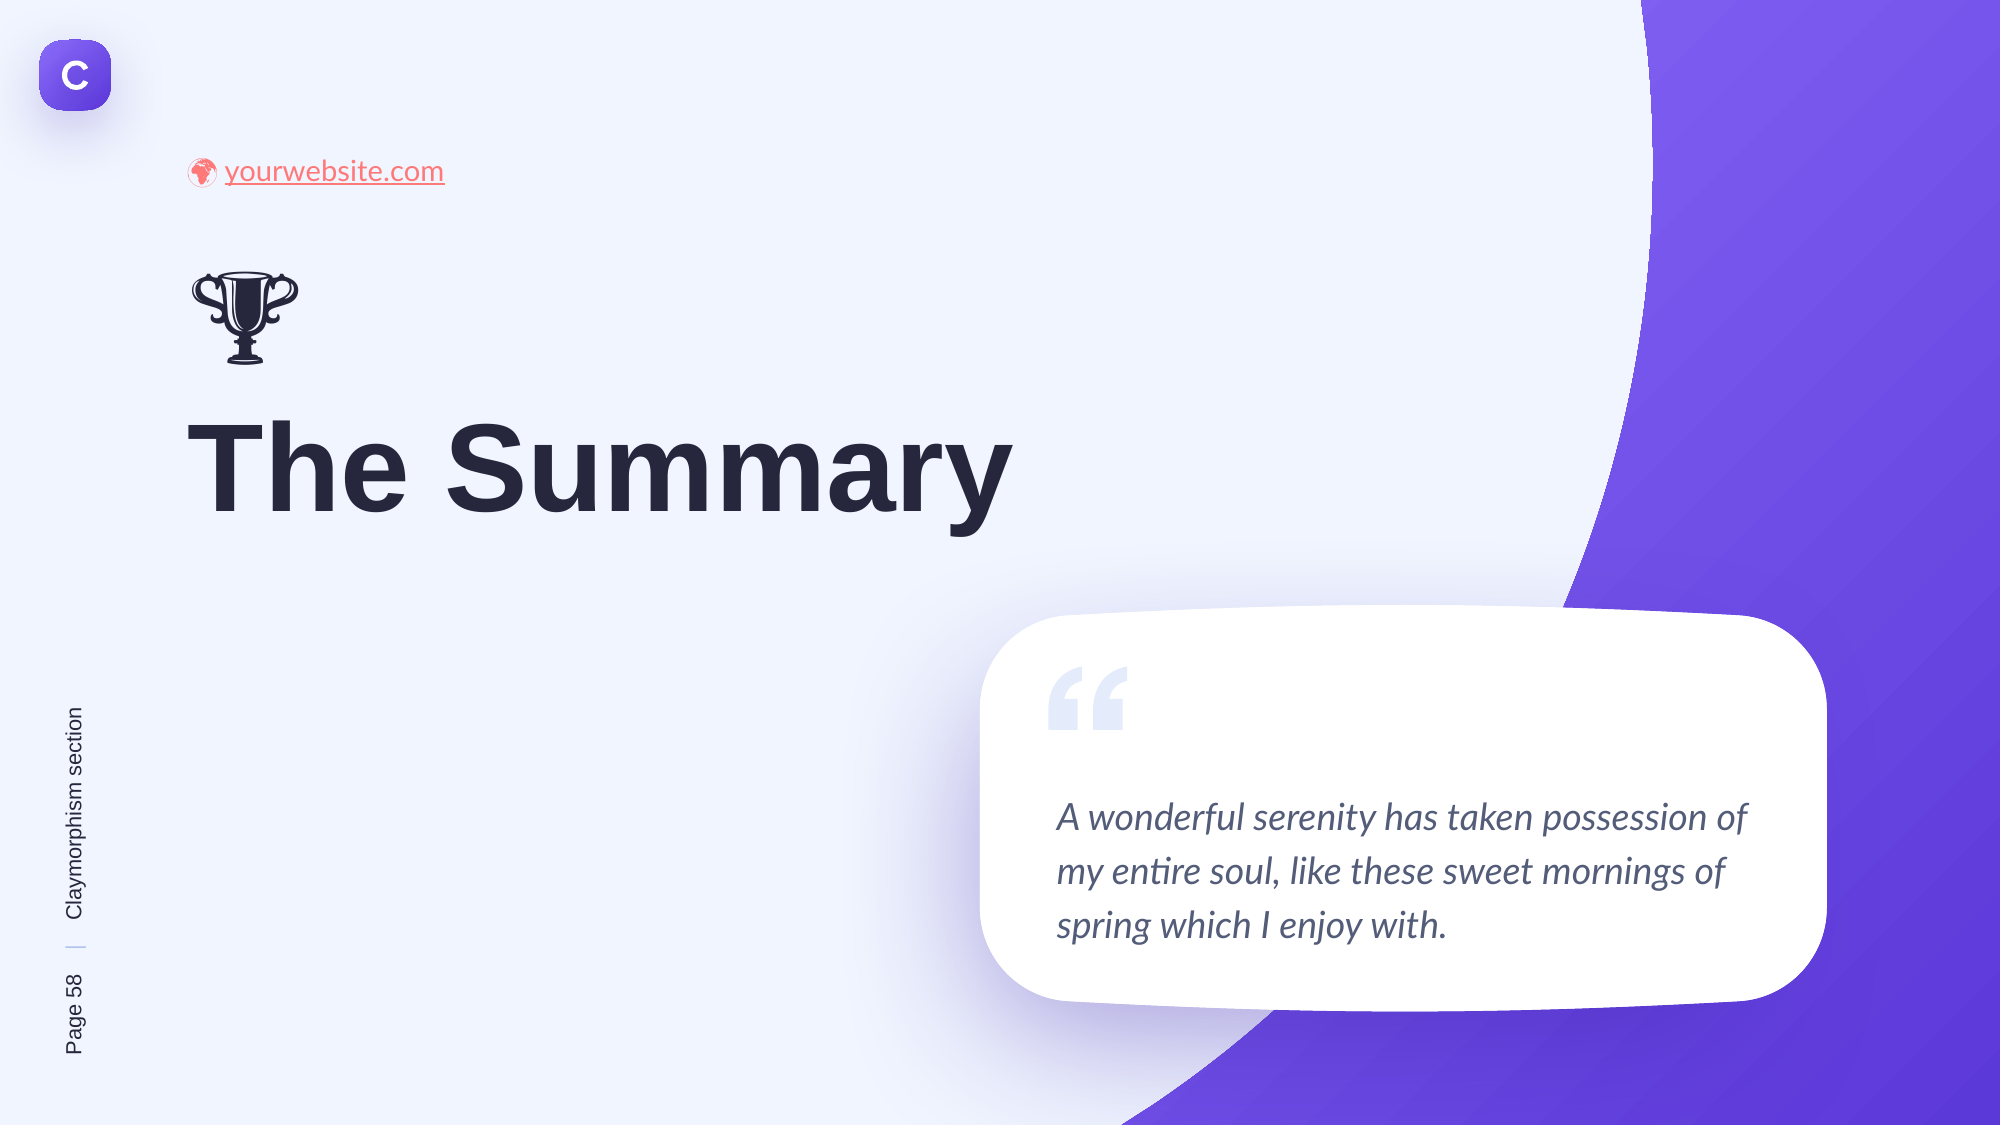

🌍 yourwebsite.com
🏆
The Summary

A wonderful serenity has taken possession of my entire soul, like these sweet mornings of spring which I enjoy with.